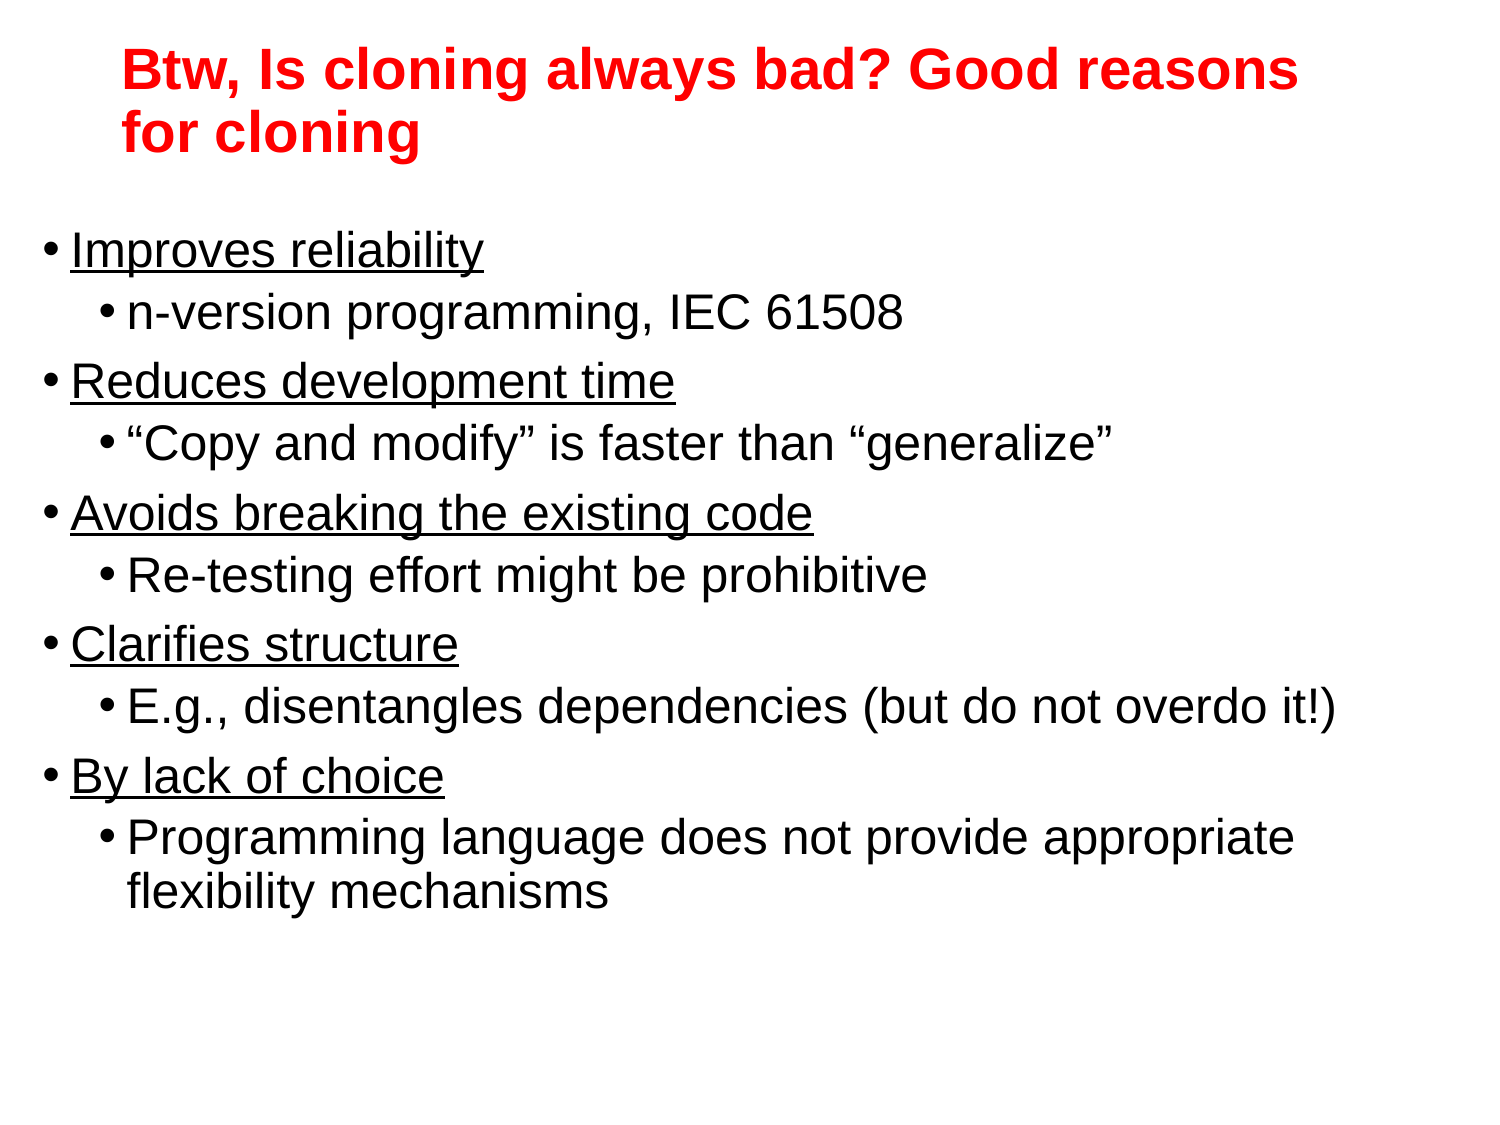

# Btw, Is cloning always bad? Good reasons for cloning
Improves reliability
n-version programming, IEC 61508
Reduces development time
“Copy and modify” is faster than “generalize”
Avoids breaking the existing code
Re-testing effort might be prohibitive
Clarifies structure
E.g., disentangles dependencies (but do not overdo it!)
By lack of choice
Programming language does not provide appropriate flexibility mechanisms